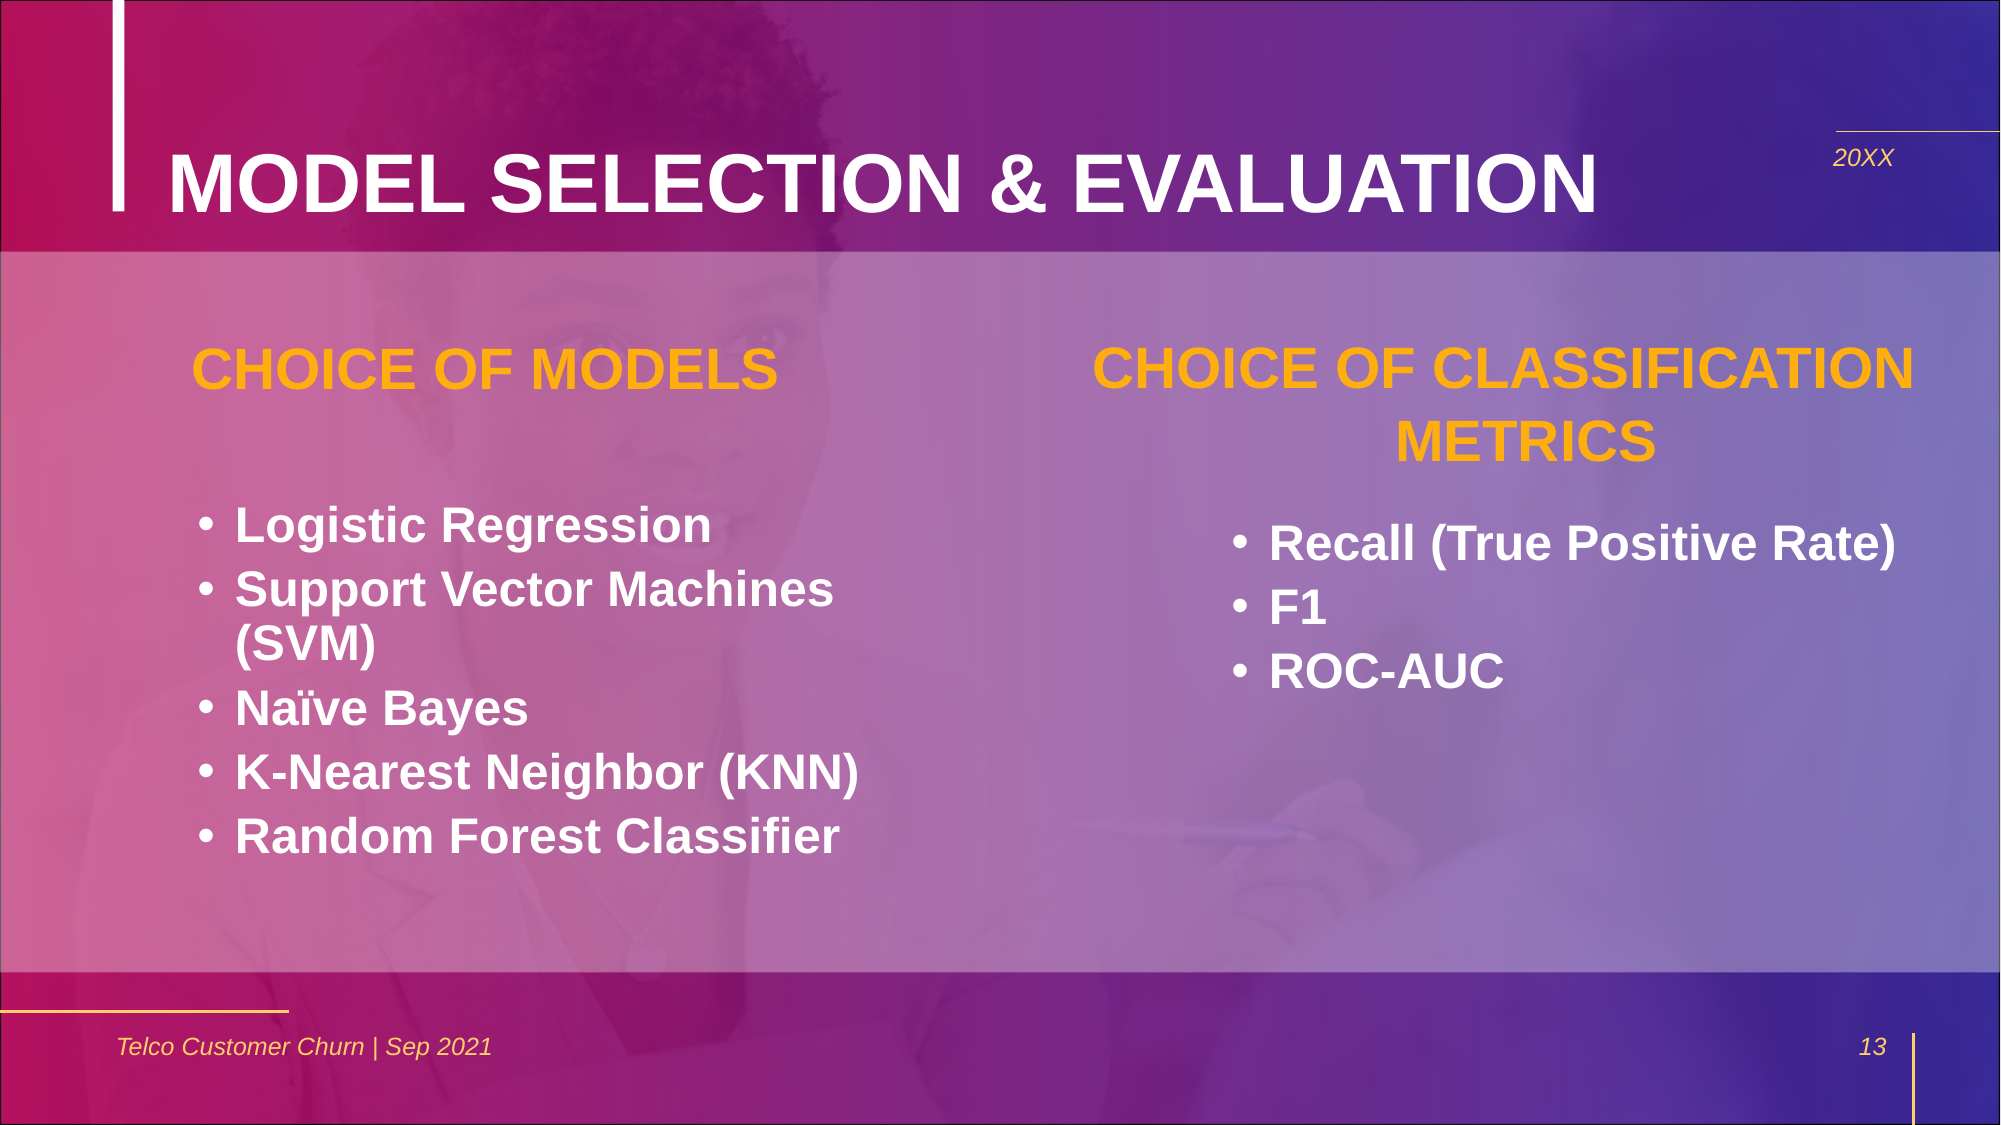

# MODEL SELECTION & EVALUATION
20XX

CHOICE OF CLASSIFICATION
METRICS
CHOICE OF MODELS
Logistic Regression
Support Vector Machines (SVM)
Naïve Bayes
K-Nearest Neighbor (KNN)
Random Forest Classifier

Recall (True Positive Rate)
F1
ROC-AUC

Telco Customer Churn | Sep 2021
13